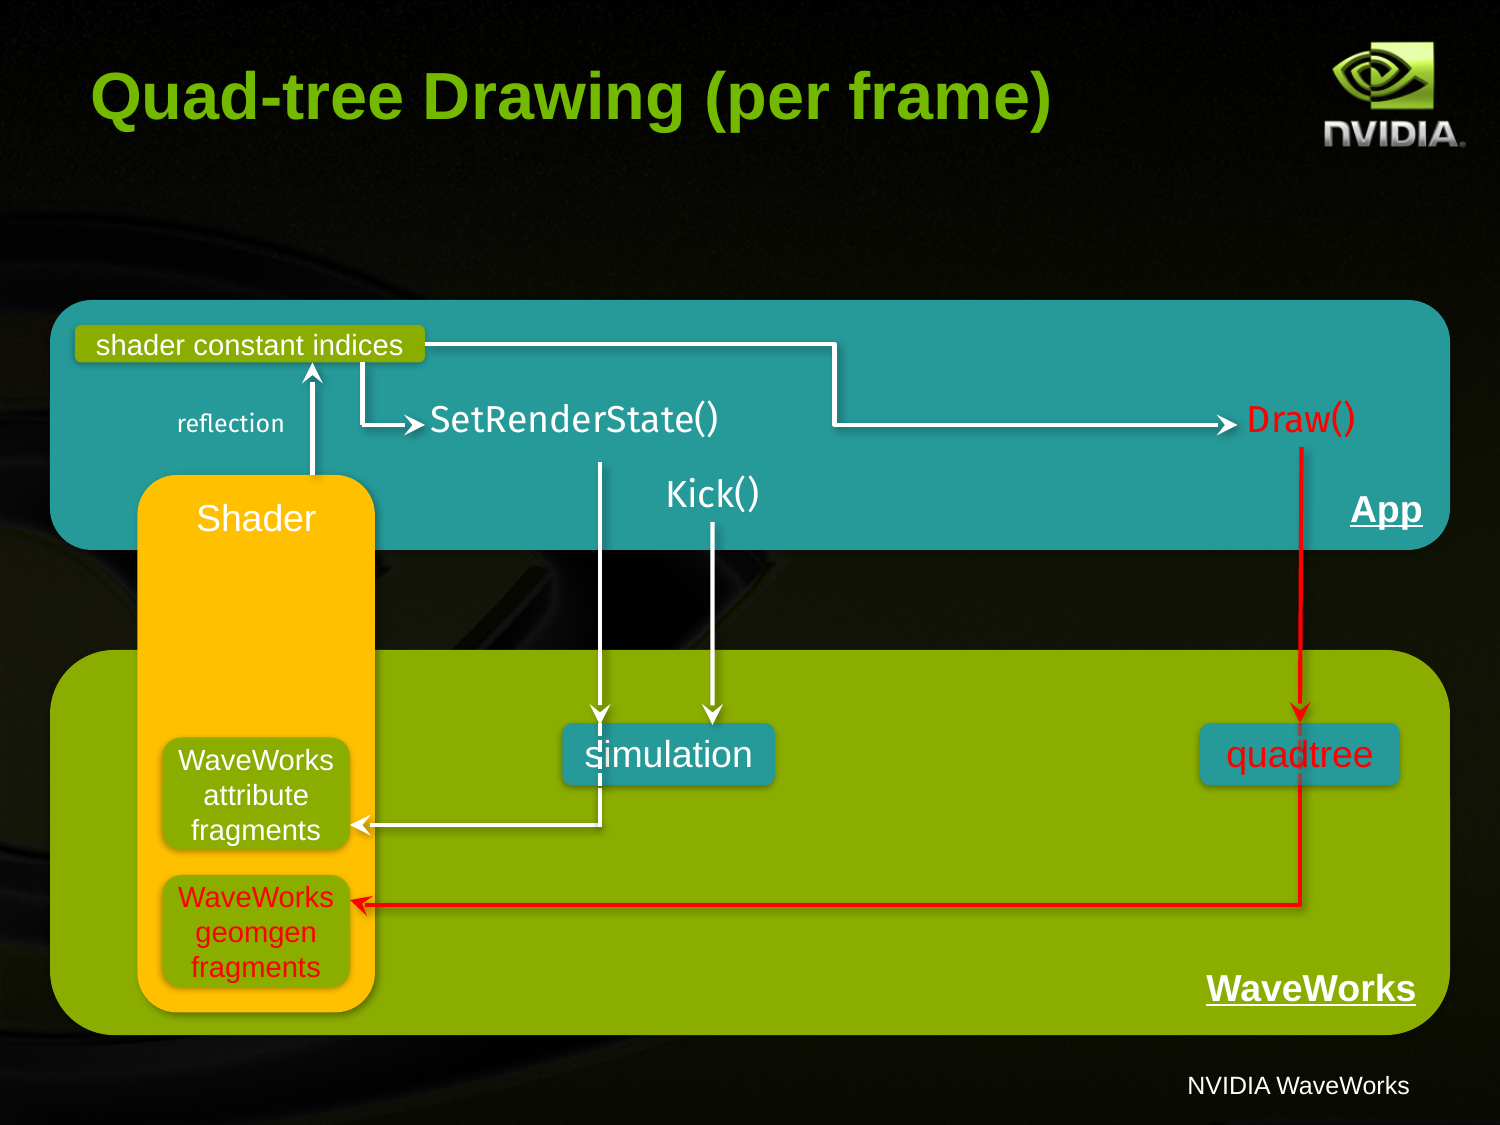

# Quad-tree Drawing (per frame)
App
shader constant indices
SetRenderState()
Draw()
reflection
Kick()
Shader
WaveWorks
simulation
quadtree
WaveWorks attribute fragments
WaveWorks geomgen fragments